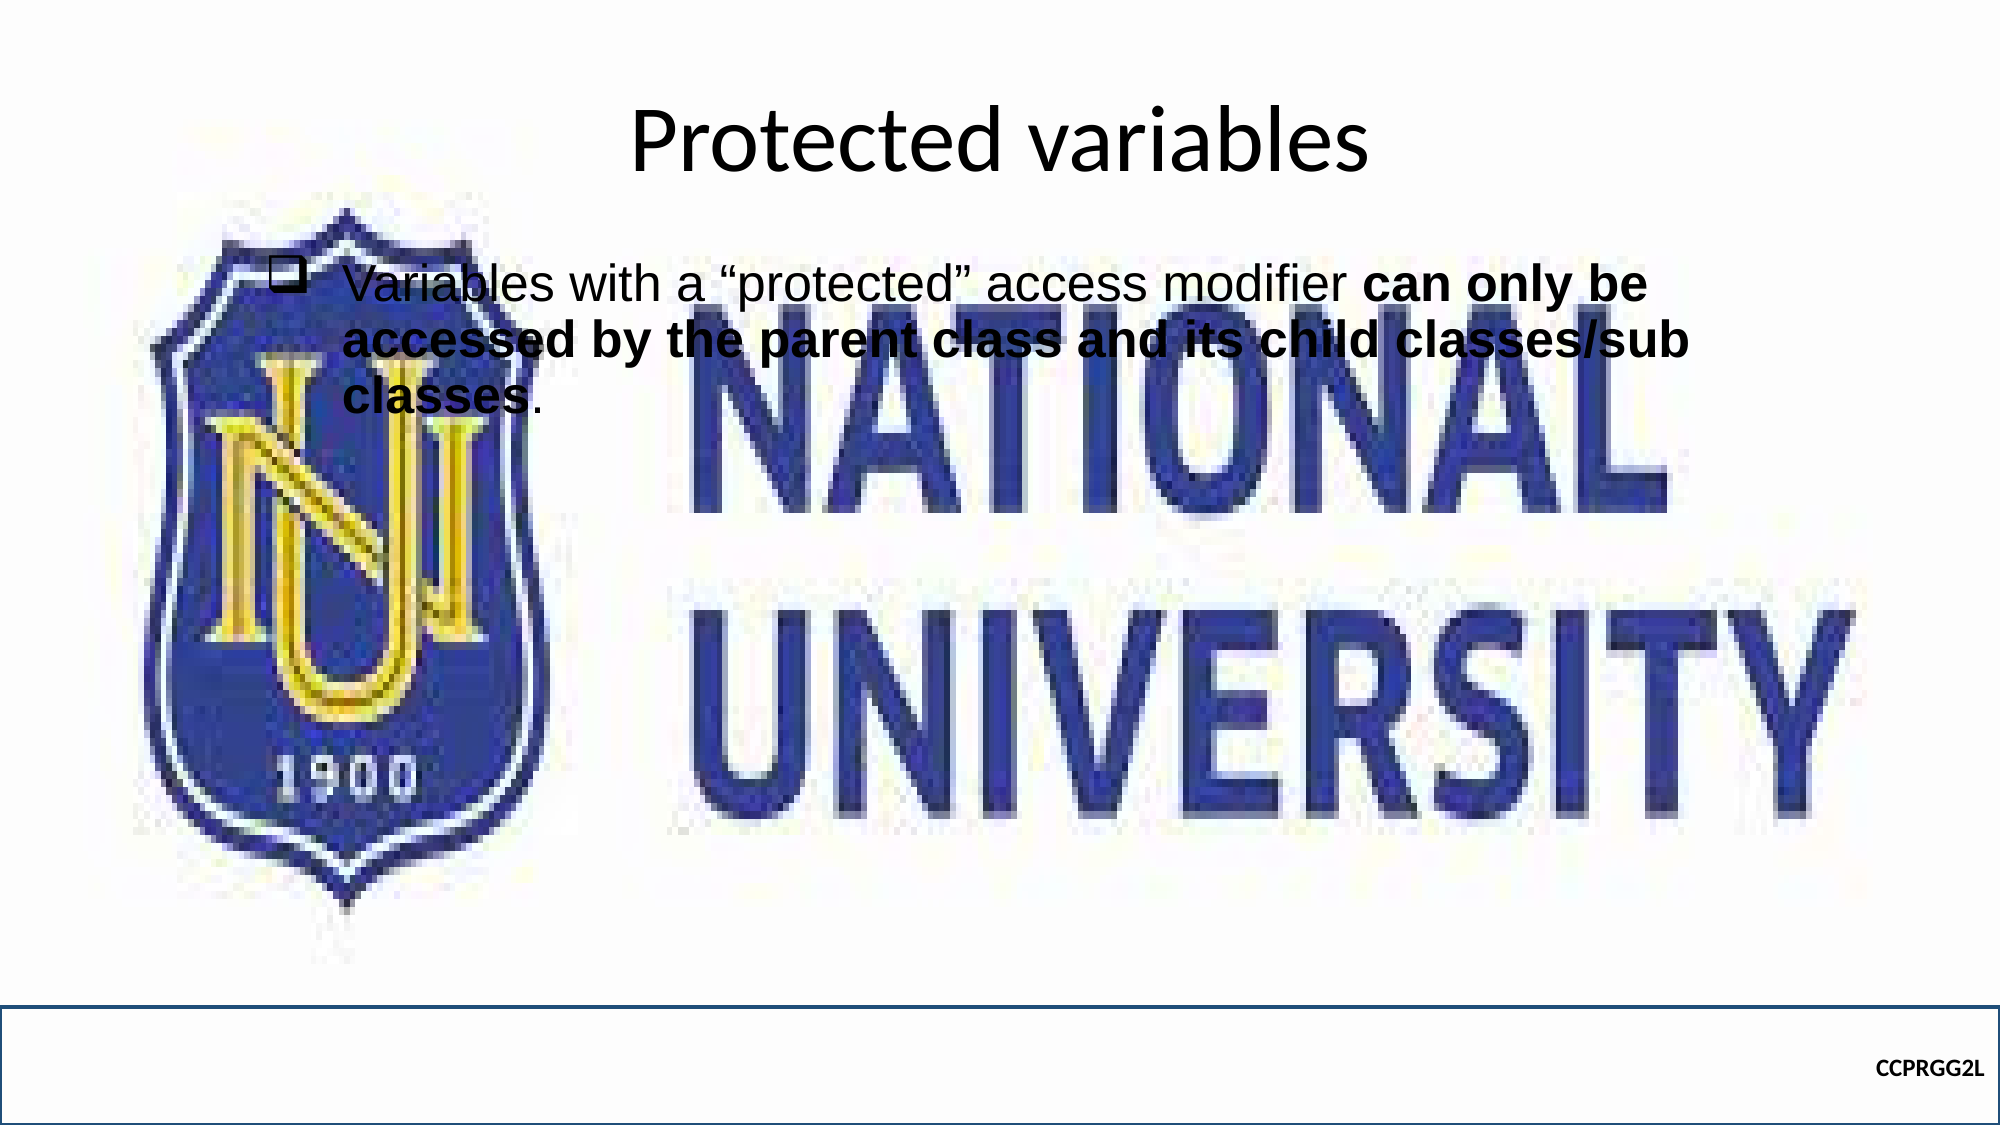

# Protected variables
Variables with a “protected” access modifier can only be accessed by the parent class and its child classes/sub classes.

CCPRGG2L